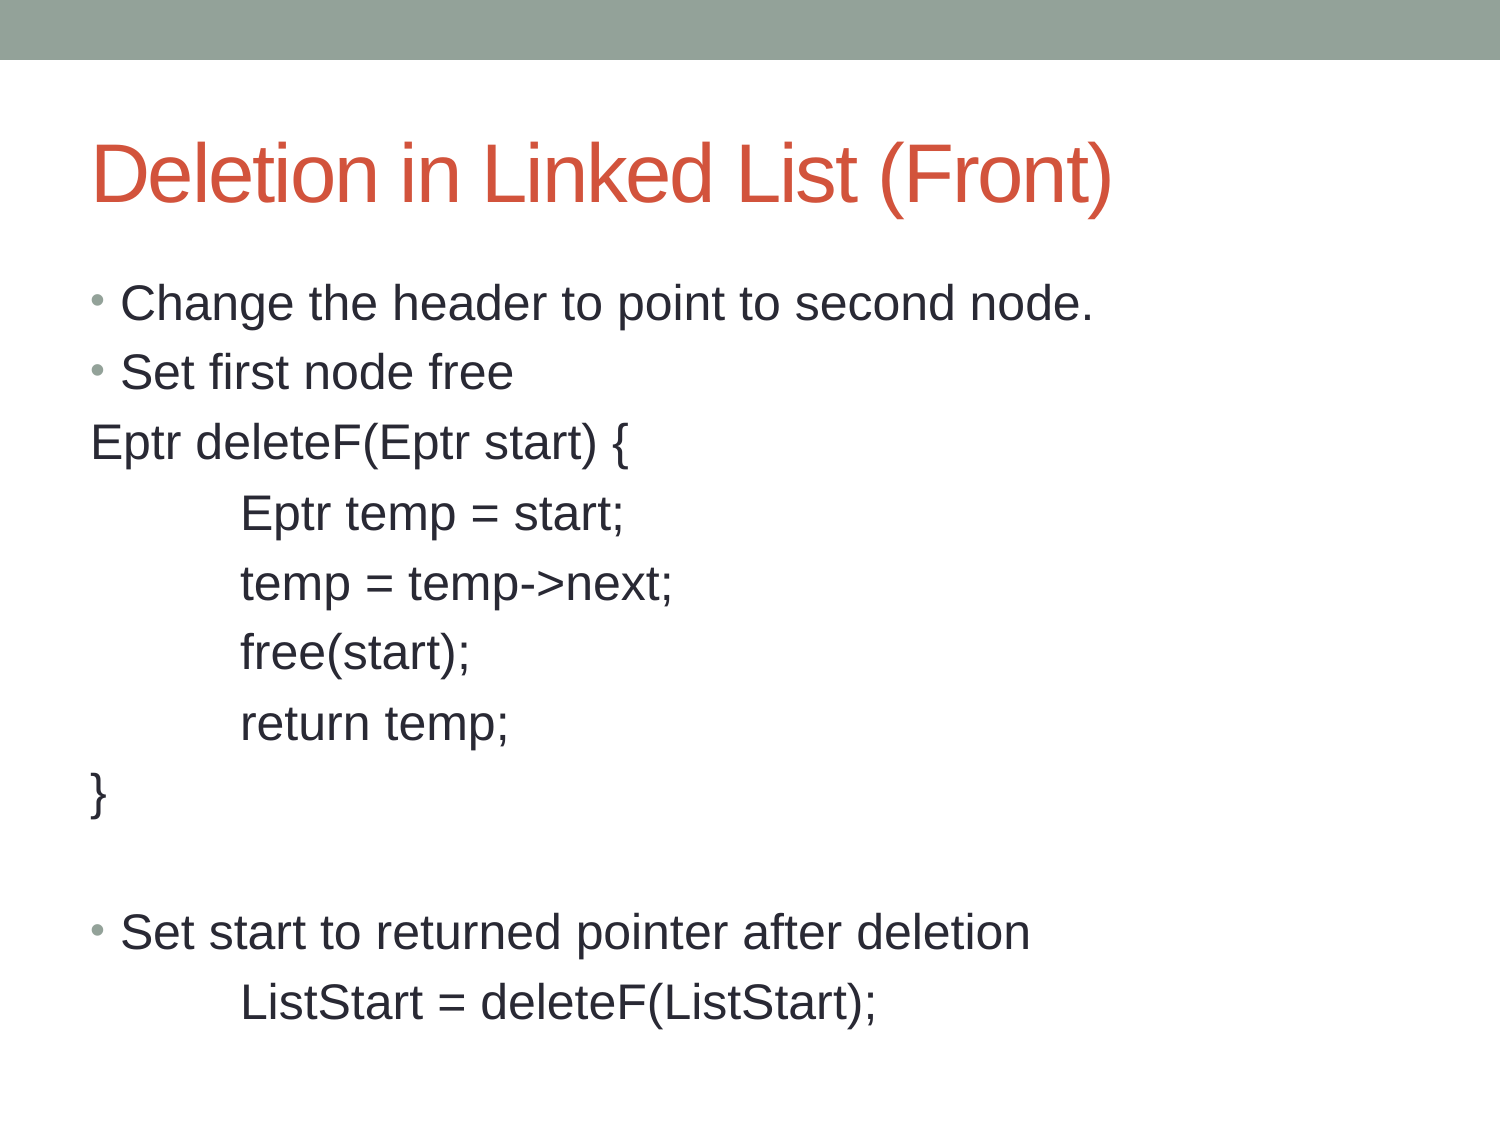

# Deletion in Linked List (Front)
Change the header to point to second node.
Set first node free
Eptr deleteF(Eptr start) {
	Eptr temp = start;
	temp = temp->next;
	free(start);
	return temp;
}

Set start to returned pointer after deletion
	ListStart = deleteF(ListStart);